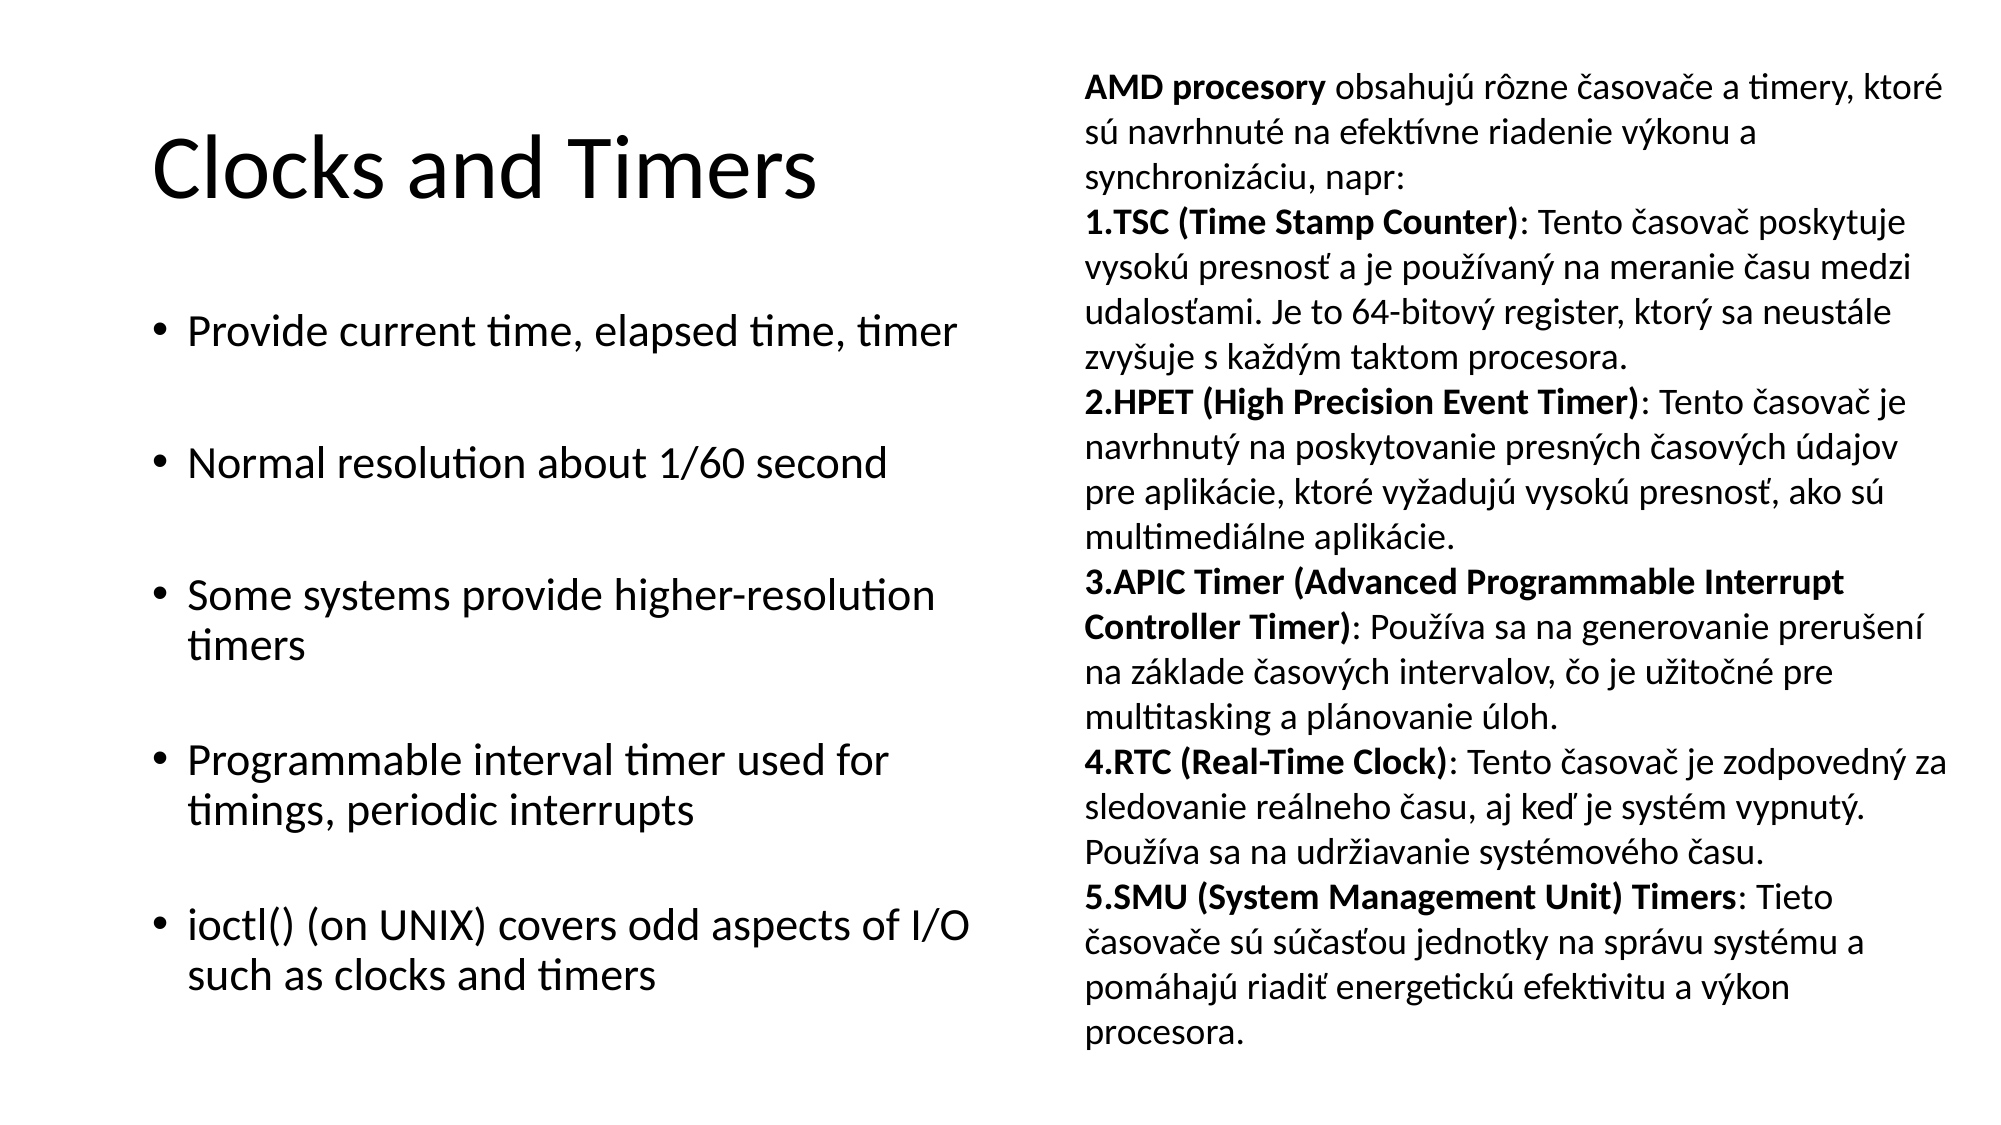

AMD procesory obsahujú rôzne časovače a timery, ktoré sú navrhnuté na efektívne riadenie výkonu a synchronizáciu, napr:
TSC (Time Stamp Counter): Tento časovač poskytuje vysokú presnosť a je používaný na meranie času medzi udalosťami. Je to 64-bitový register, ktorý sa neustále zvyšuje s každým taktom procesora.
HPET (High Precision Event Timer): Tento časovač je navrhnutý na poskytovanie presných časových údajov pre aplikácie, ktoré vyžadujú vysokú presnosť, ako sú multimediálne aplikácie.
APIC Timer (Advanced Programmable Interrupt Controller Timer): Používa sa na generovanie prerušení na základe časových intervalov, čo je užitočné pre multitasking a plánovanie úloh.
RTC (Real-Time Clock): Tento časovač je zodpovedný za sledovanie reálneho času, aj keď je systém vypnutý. Používa sa na udržiavanie systémového času.
SMU (System Management Unit) Timers: Tieto časovače sú súčasťou jednotky na správu systému a pomáhajú riadiť energetickú efektivitu a výkon procesora.
# Clocks and Timers
Provide current time, elapsed time, timer

Normal resolution about 1/60 second

Some systems provide higher-resolution timers
Programmable interval timer used for timings, periodic interrupts
ioctl() (on UNIX) covers odd aspects of I/O such as clocks and timers